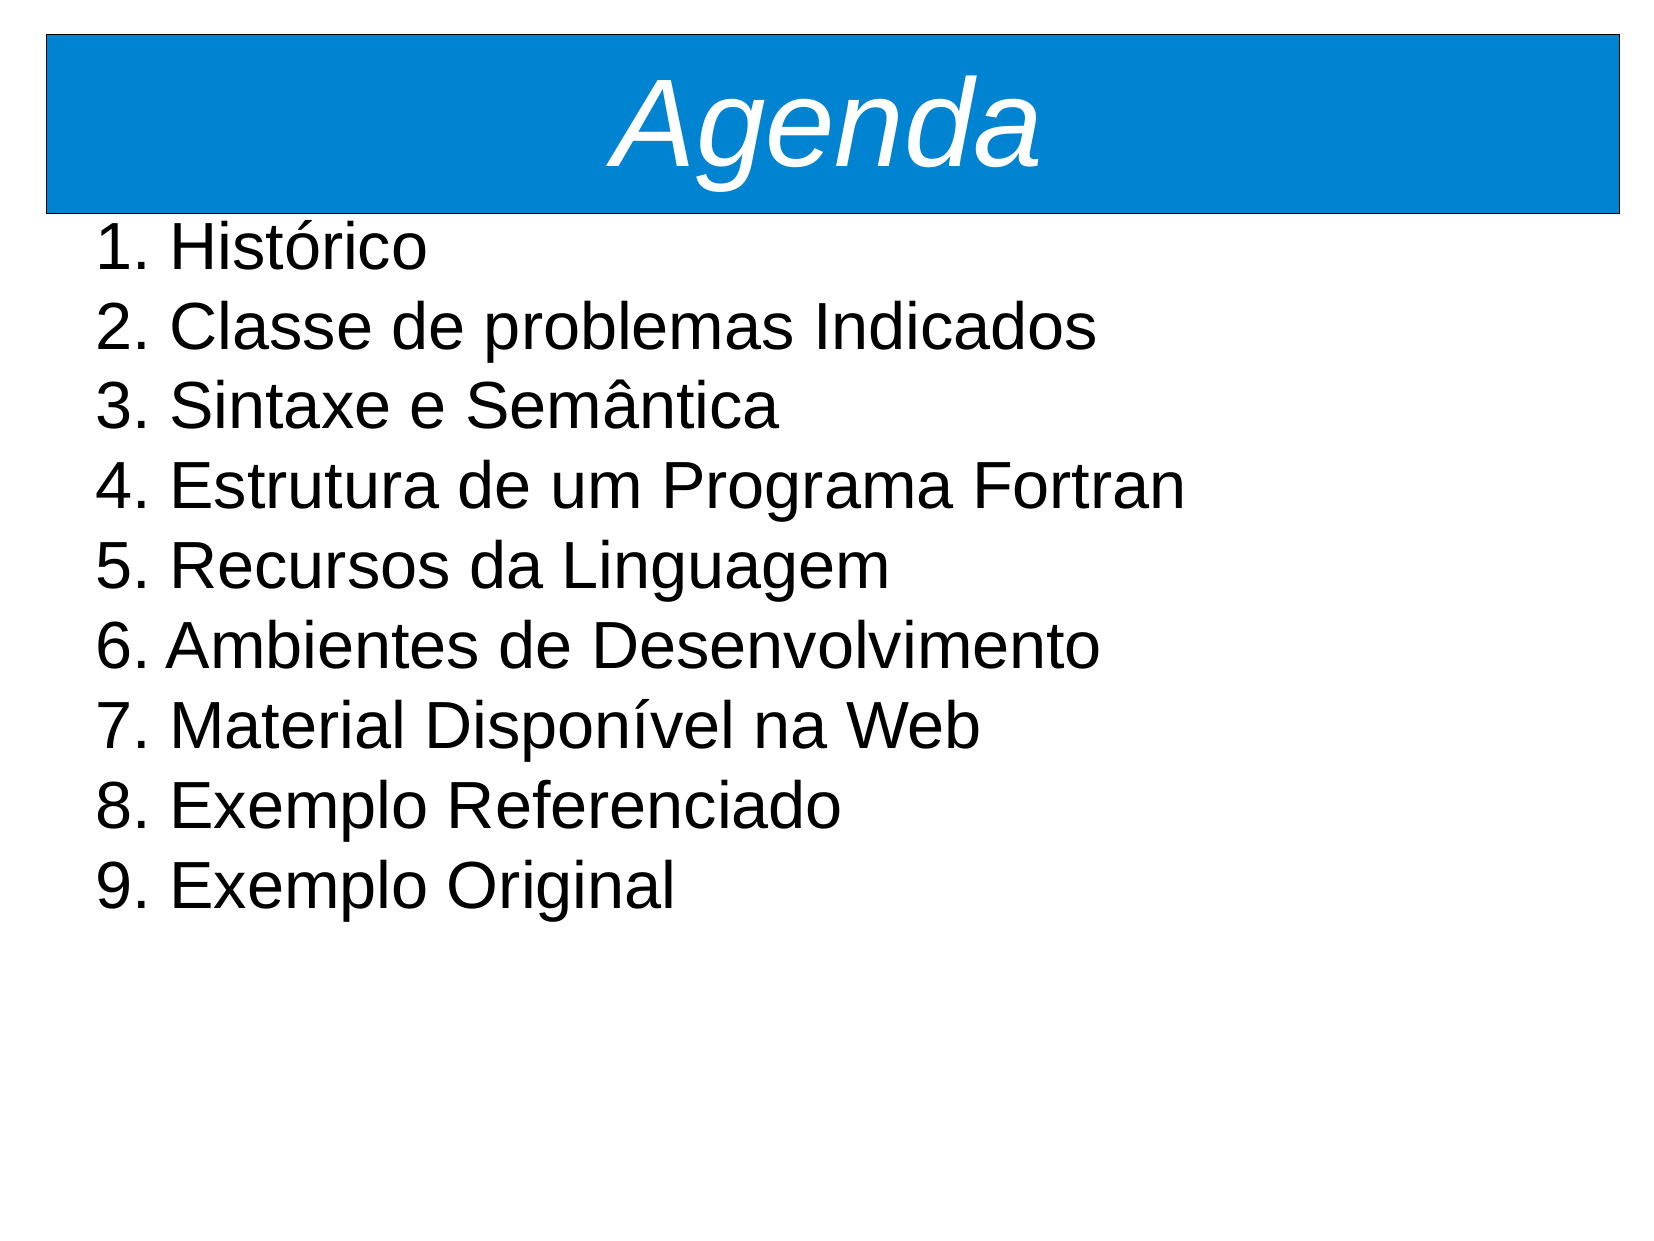

Agenda

1. Histórico
2. Classe de problemas Indicados
3. Sintaxe e Semântica
4. Estrutura de um Programa Fortran
5. Recursos da Linguagem
6. Ambientes de Desenvolvimento
7. Material Disponível na Web
8. Exemplo Referenciado
9. Exemplo Original